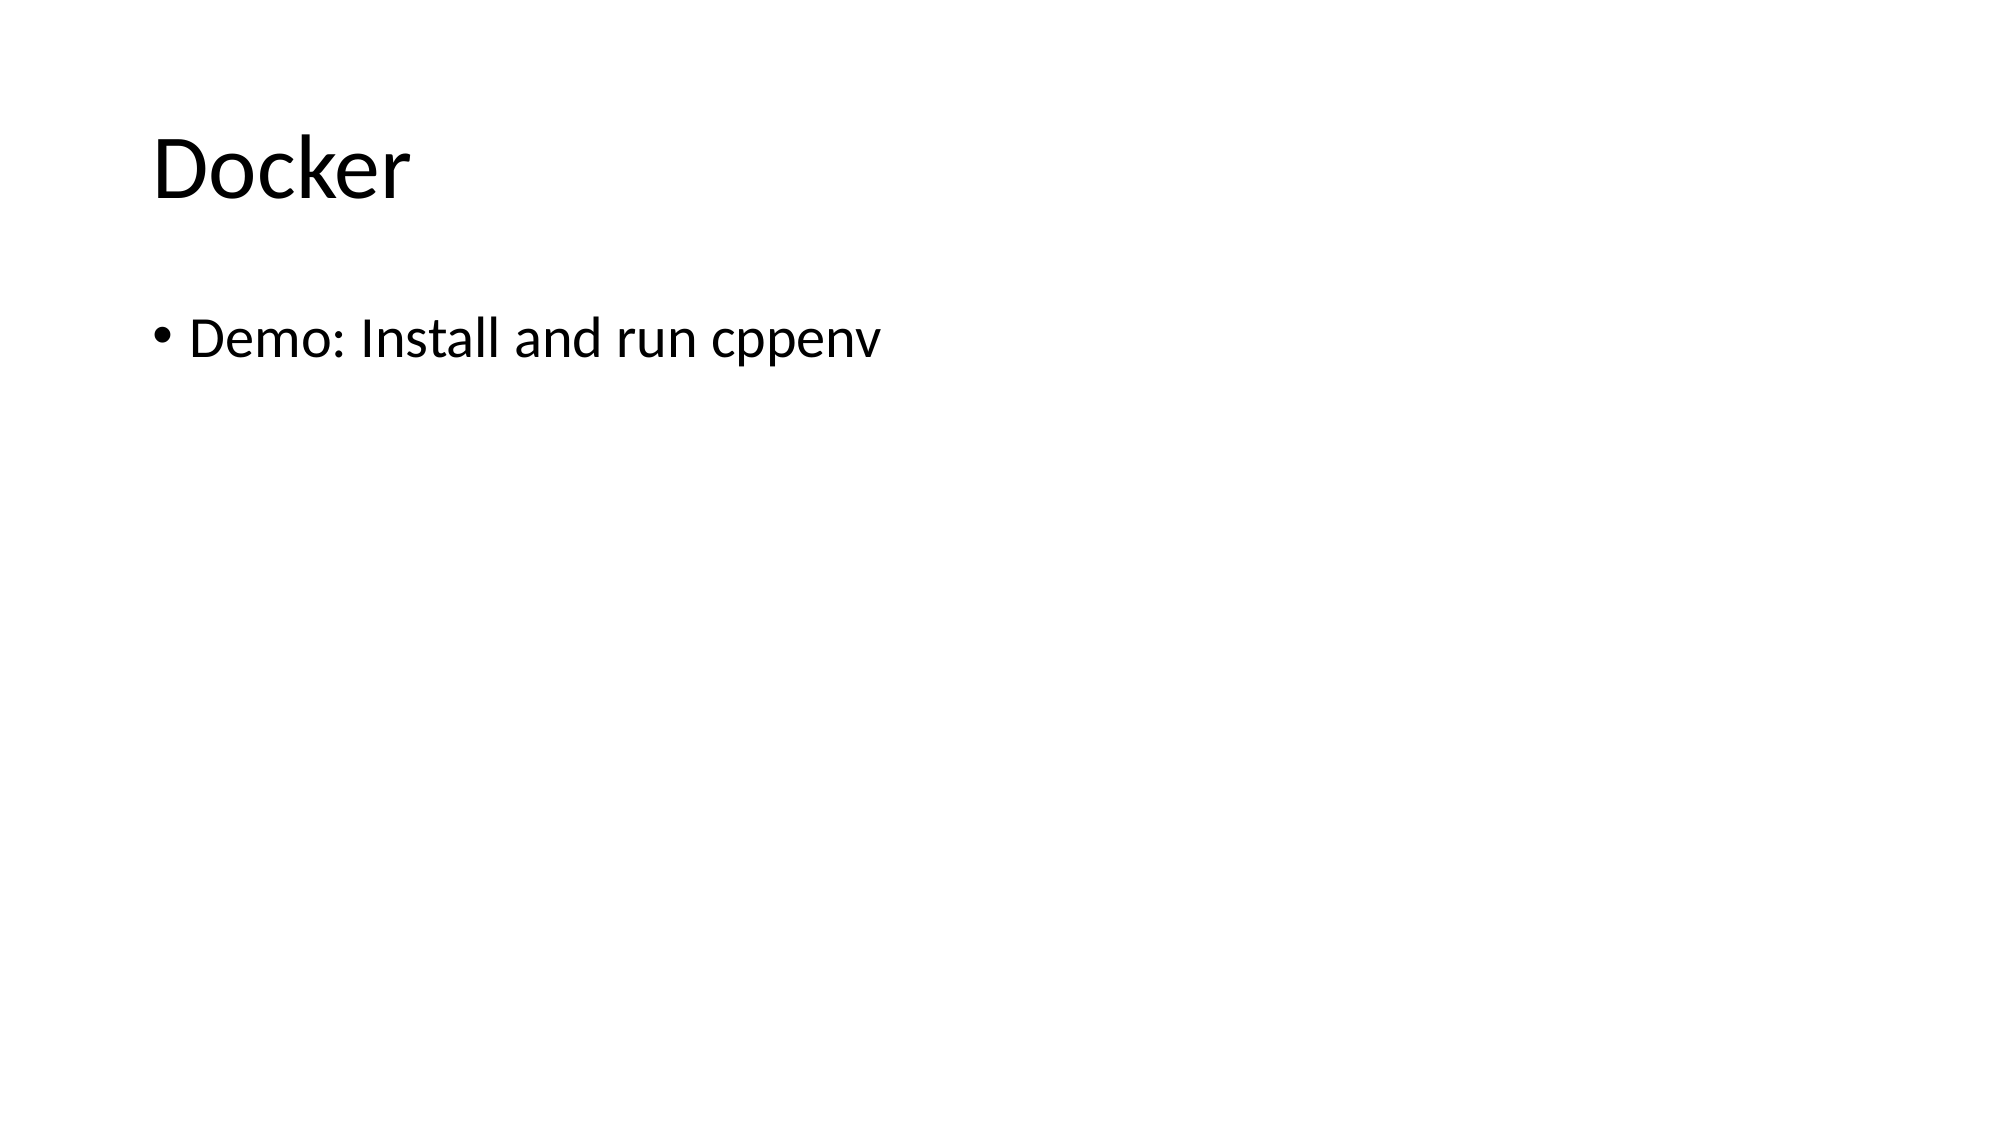

# Docker
Demo: Install and run cppenv